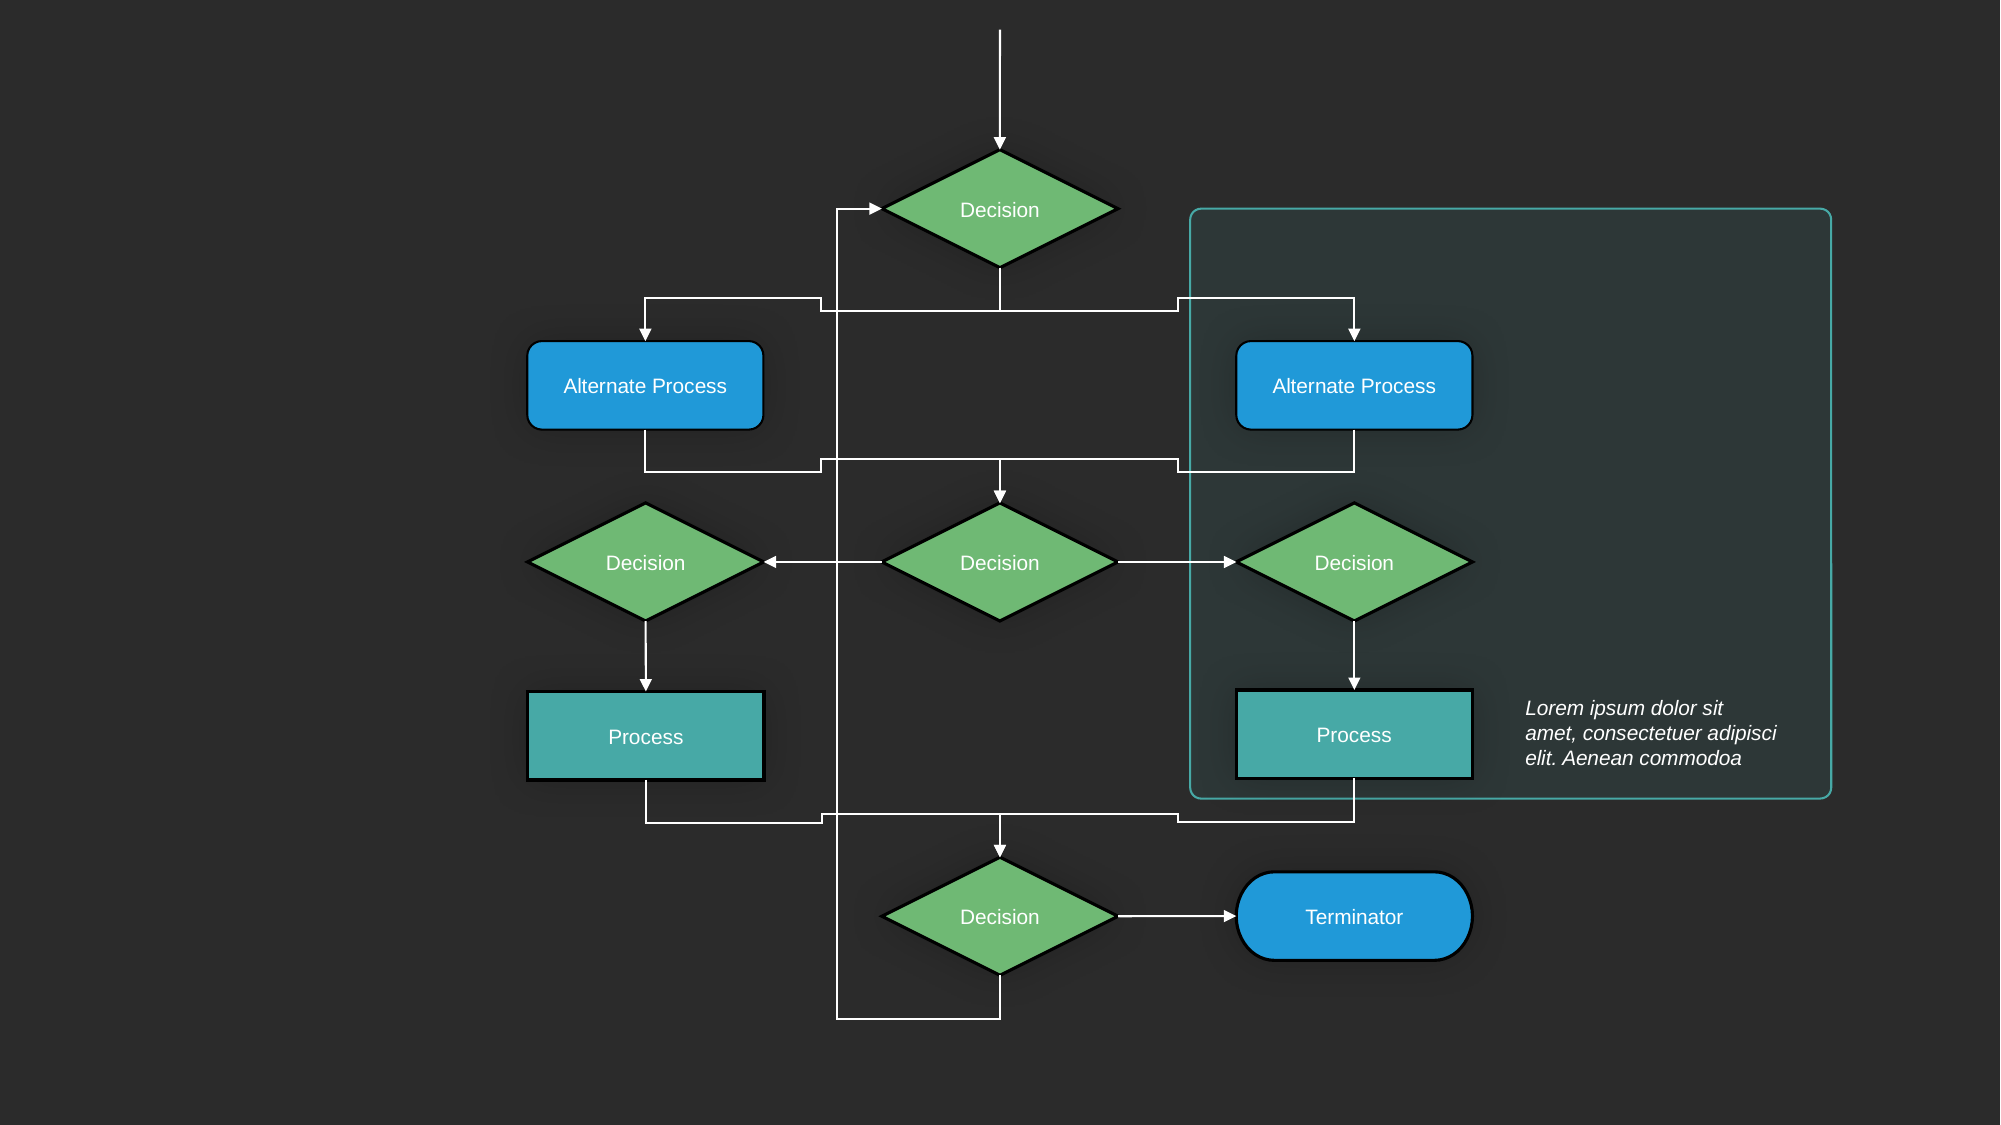

Decision

Alternate Process
Alternate Process
Decision
Decision
Decision
Lorem ipsum dolor sit amet, consectetuer adipisci elit. Aenean commodoa
Process
Process
Decision
Terminator